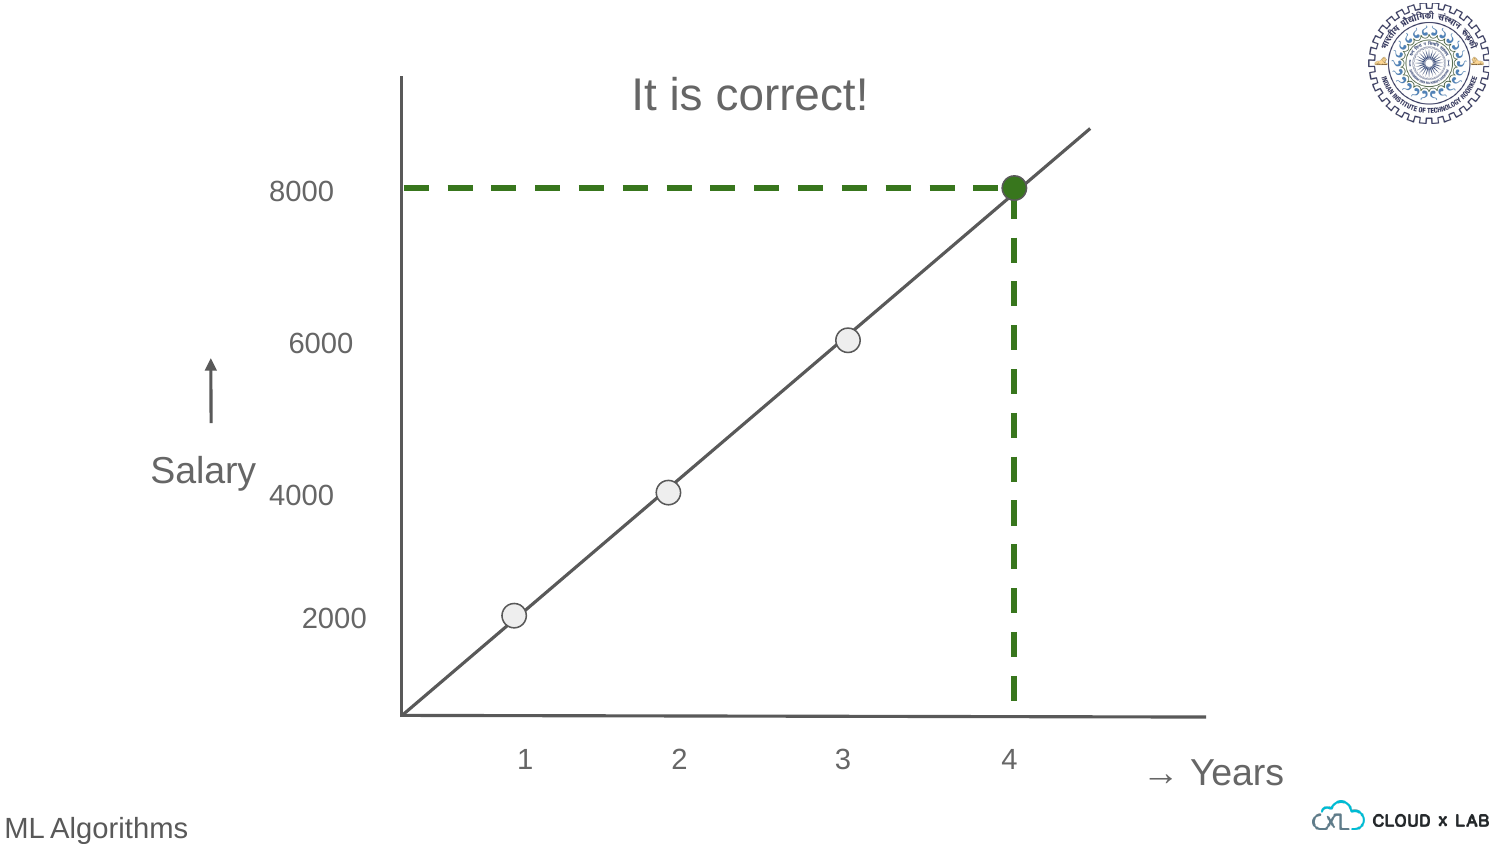

It is correct!
8000

6000

Salary
4000

2000

1
2
3
4
→ Years